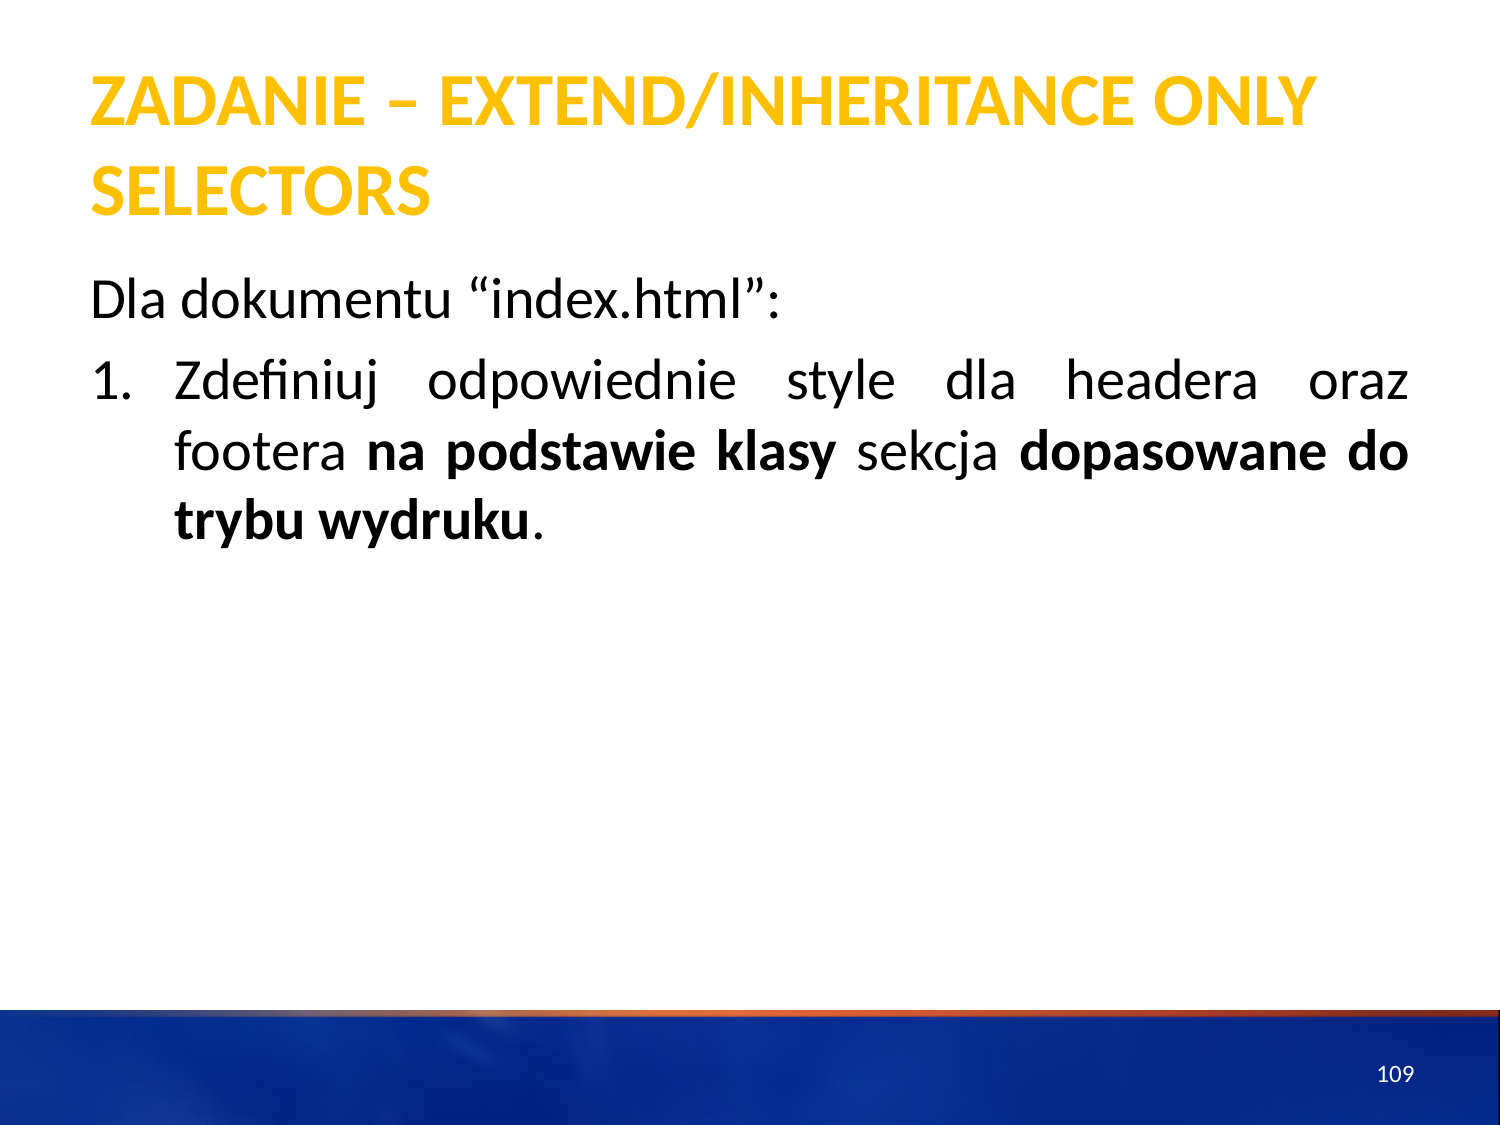

# ZADANIE – Extend/Inheritance Only Selectors
Dla dokumentu “index.html”:
Zdefiniuj odpowiednie style dla headera oraz footera na podstawie klasy sekcja dopasowane do trybu wydruku.

109